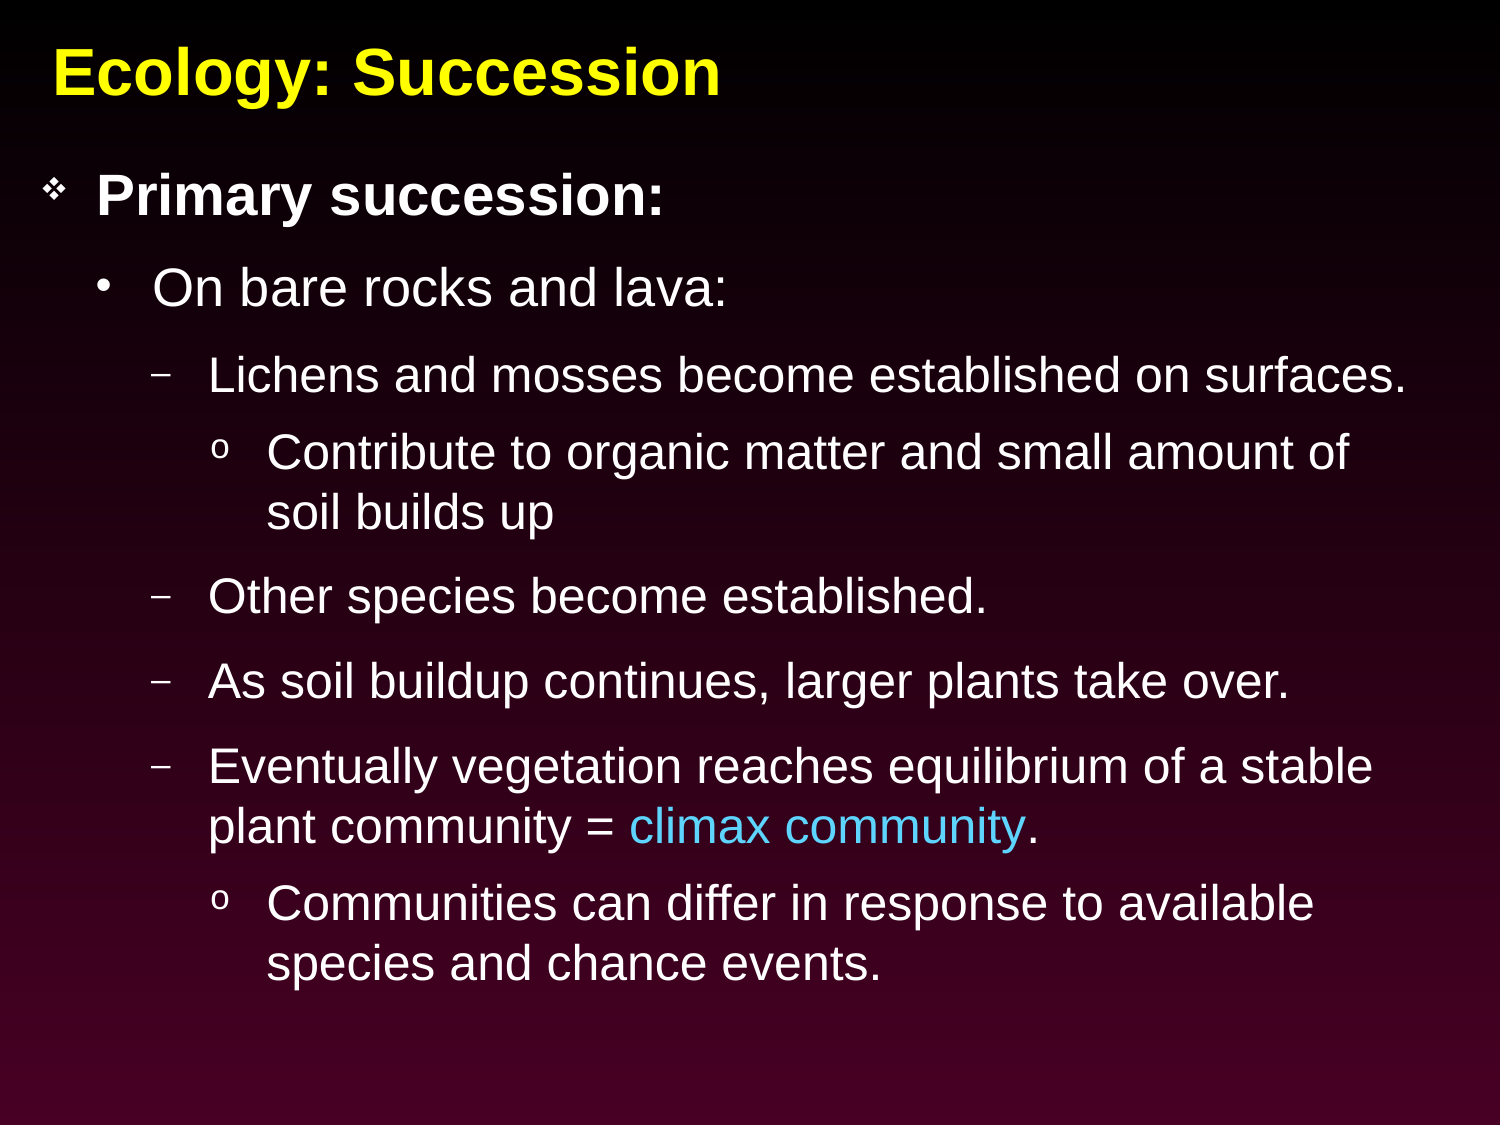

# Ecology: Succession
Primary succession:
On bare rocks and lava:
Lichens and mosses become established on surfaces.
Contribute to organic matter and small amount of soil builds up
Other species become established.
As soil buildup continues, larger plants take over.
Eventually vegetation reaches equilibrium of a stable plant community = climax community.
Communities can differ in response to available species and chance events.